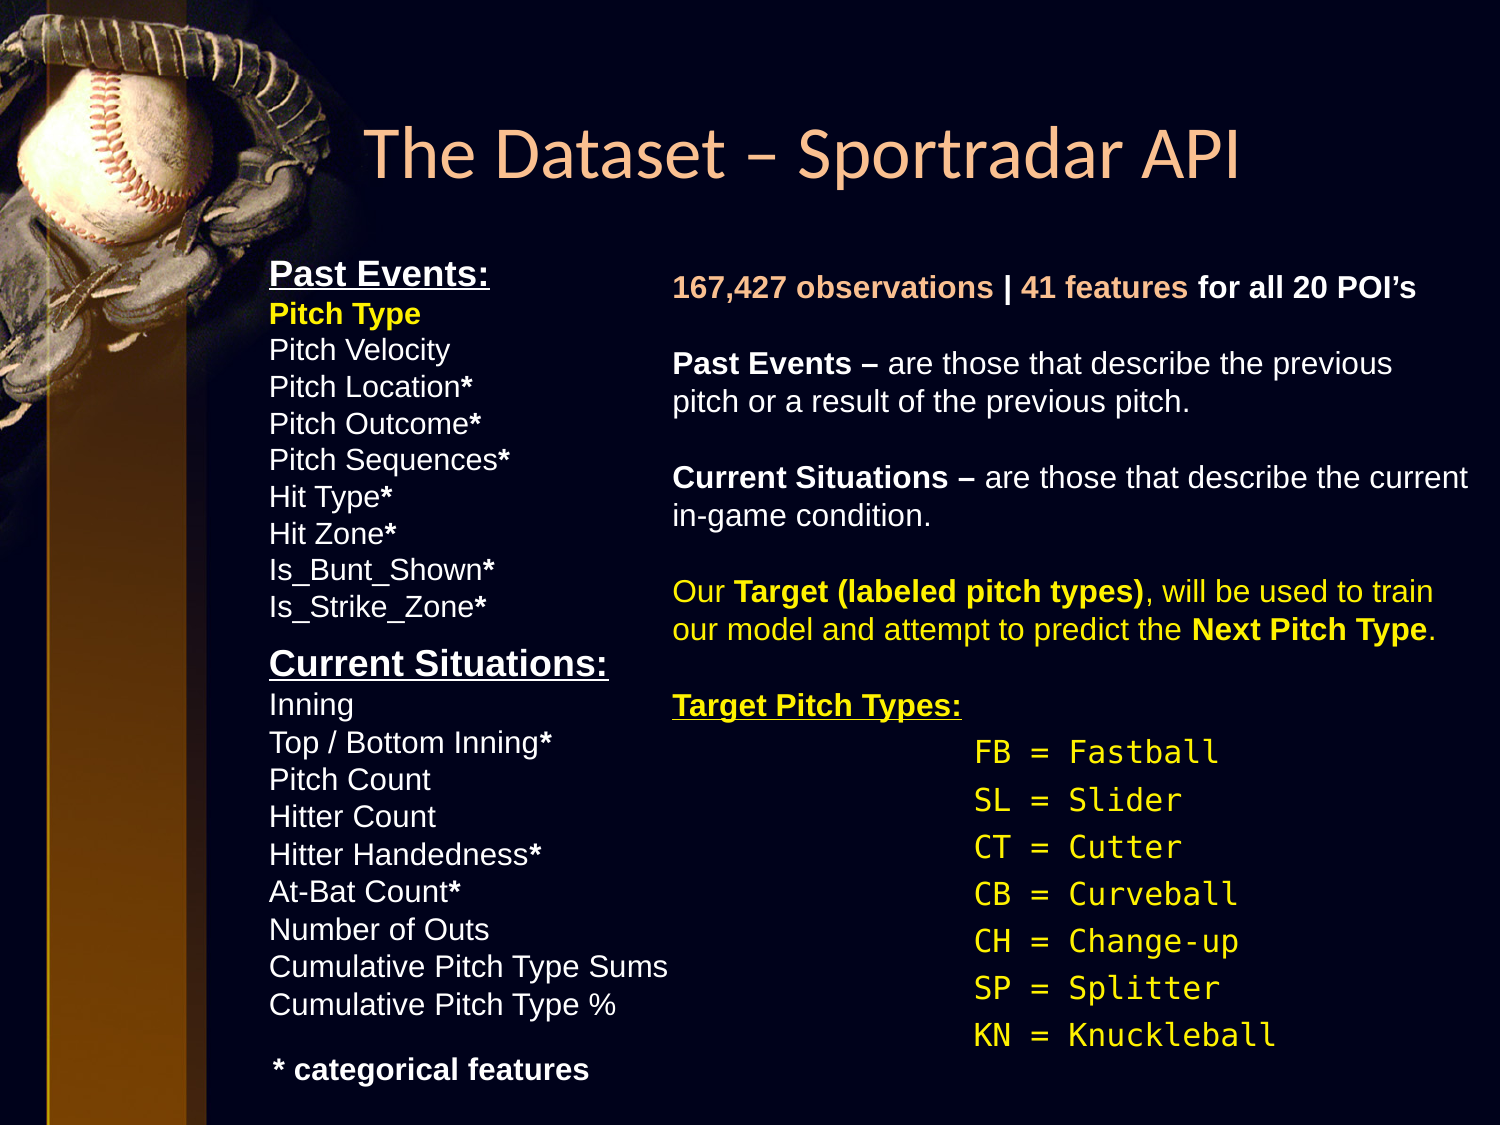

The Dataset – Sportradar API
Past Events:
Pitch Type
Pitch Velocity
Pitch Location*
Pitch Outcome*
Pitch Sequences*
Hit Type*
Hit Zone*
Is_Bunt_Shown*
Is_Strike_Zone*

167,427 observations | 41 features for all 20 POI’s

Past Events – are those that describe the previous pitch or a result of the previous pitch.

Current Situations – are those that describe the current in-game condition.

Our Target (labeled pitch types), will be used to train our model and attempt to predict the Next Pitch Type.

Target Pitch Types:
FB = Fastball
SL = Slider
CT = Cutter
CB = Curveball
CH = Change-up
SP = Splitter
KN = Knuckleball
Current Situations:
Inning
Top / Bottom Inning*
Pitch Count
Hitter Count
Hitter Handedness*
At-Bat Count*
Number of Outs
Cumulative Pitch Type Sums
Cumulative Pitch Type %
* categorical features